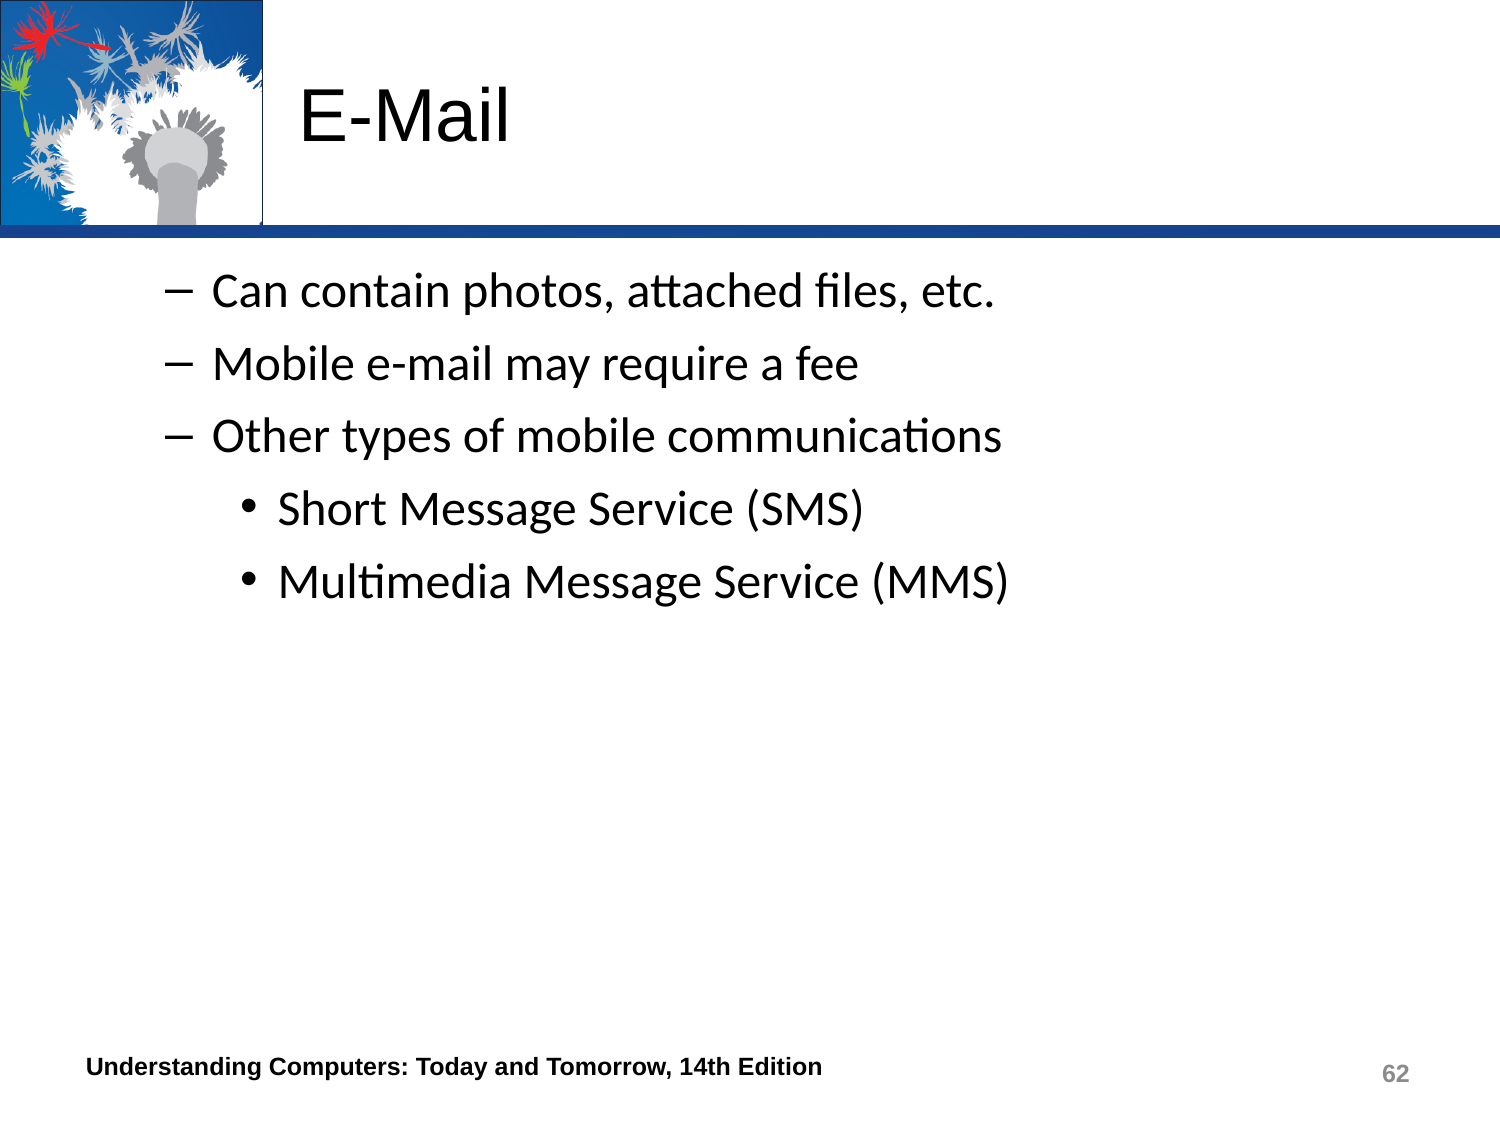

# E-Mail
Can contain photos, attached files, etc.
Mobile e-mail may require a fee
Other types of mobile communications
Short Message Service (SMS)
Multimedia Message Service (MMS)
Understanding Computers: Today and Tomorrow, 14th Edition
62